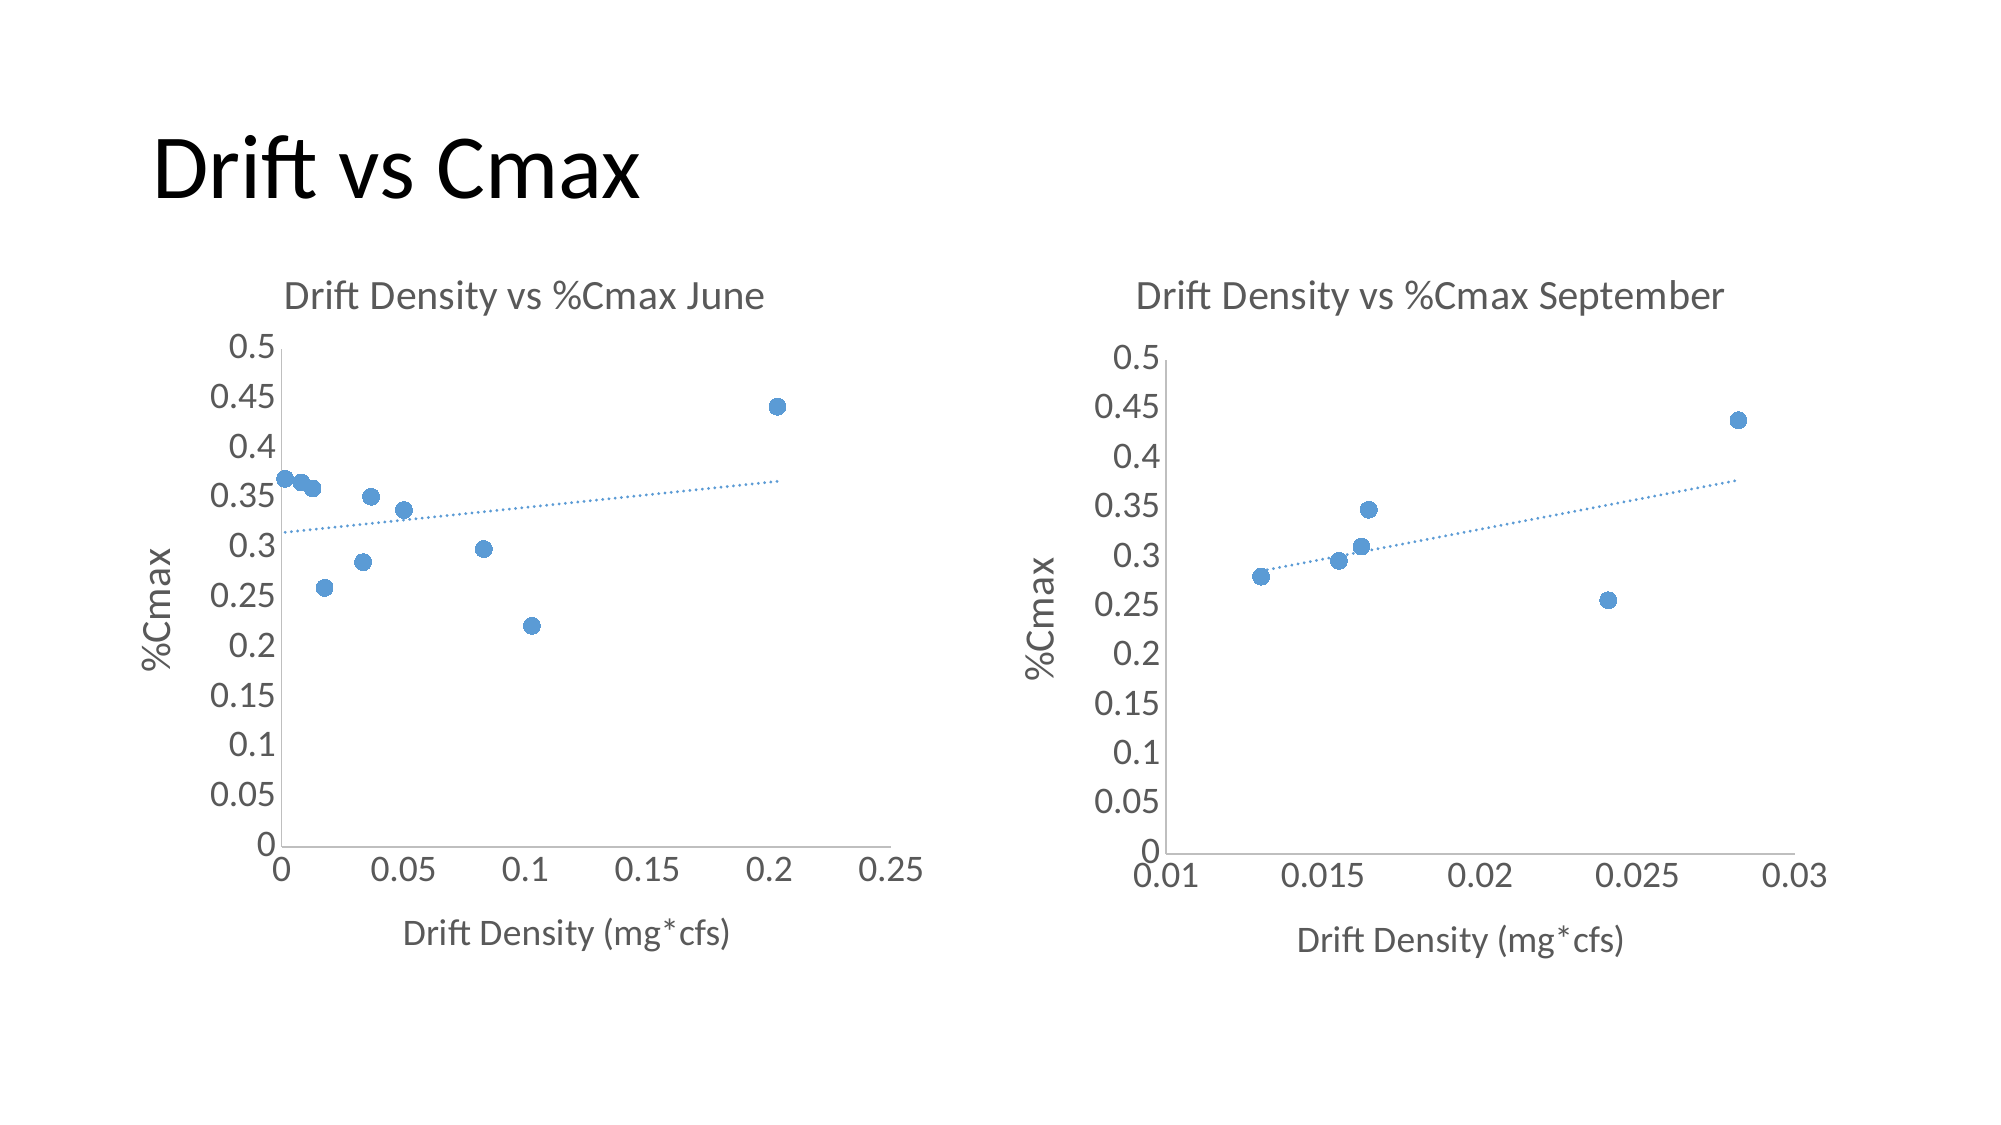

# Drift vs Cmax

### Chart: Drift Density vs %Cmax June

| Category |  |
|---|---|

### Chart: Drift Density vs %Cmax September

| Category |  |
|---|---|